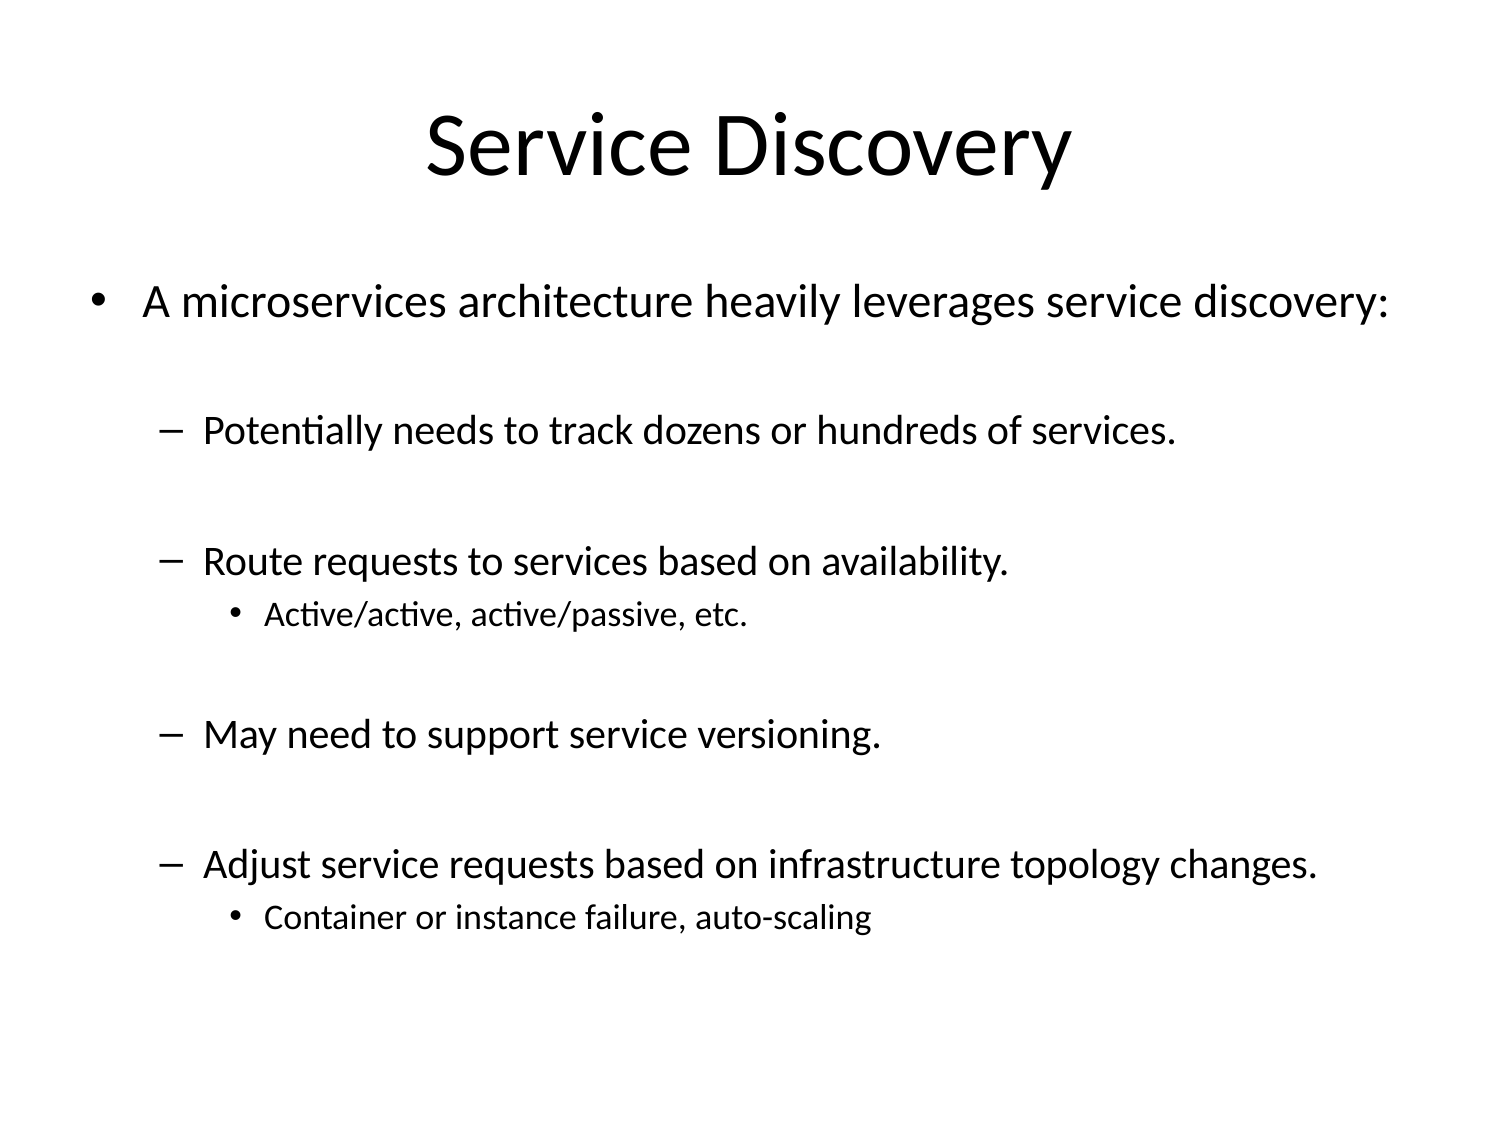

# Service Discovery
A microservices architecture heavily leverages service discovery:

Potentially needs to track dozens or hundreds of services.

Route requests to services based on availability.
Active/active, active/passive, etc.

May need to support service versioning.

Adjust service requests based on infrastructure topology changes.
Container or instance failure, auto-scaling